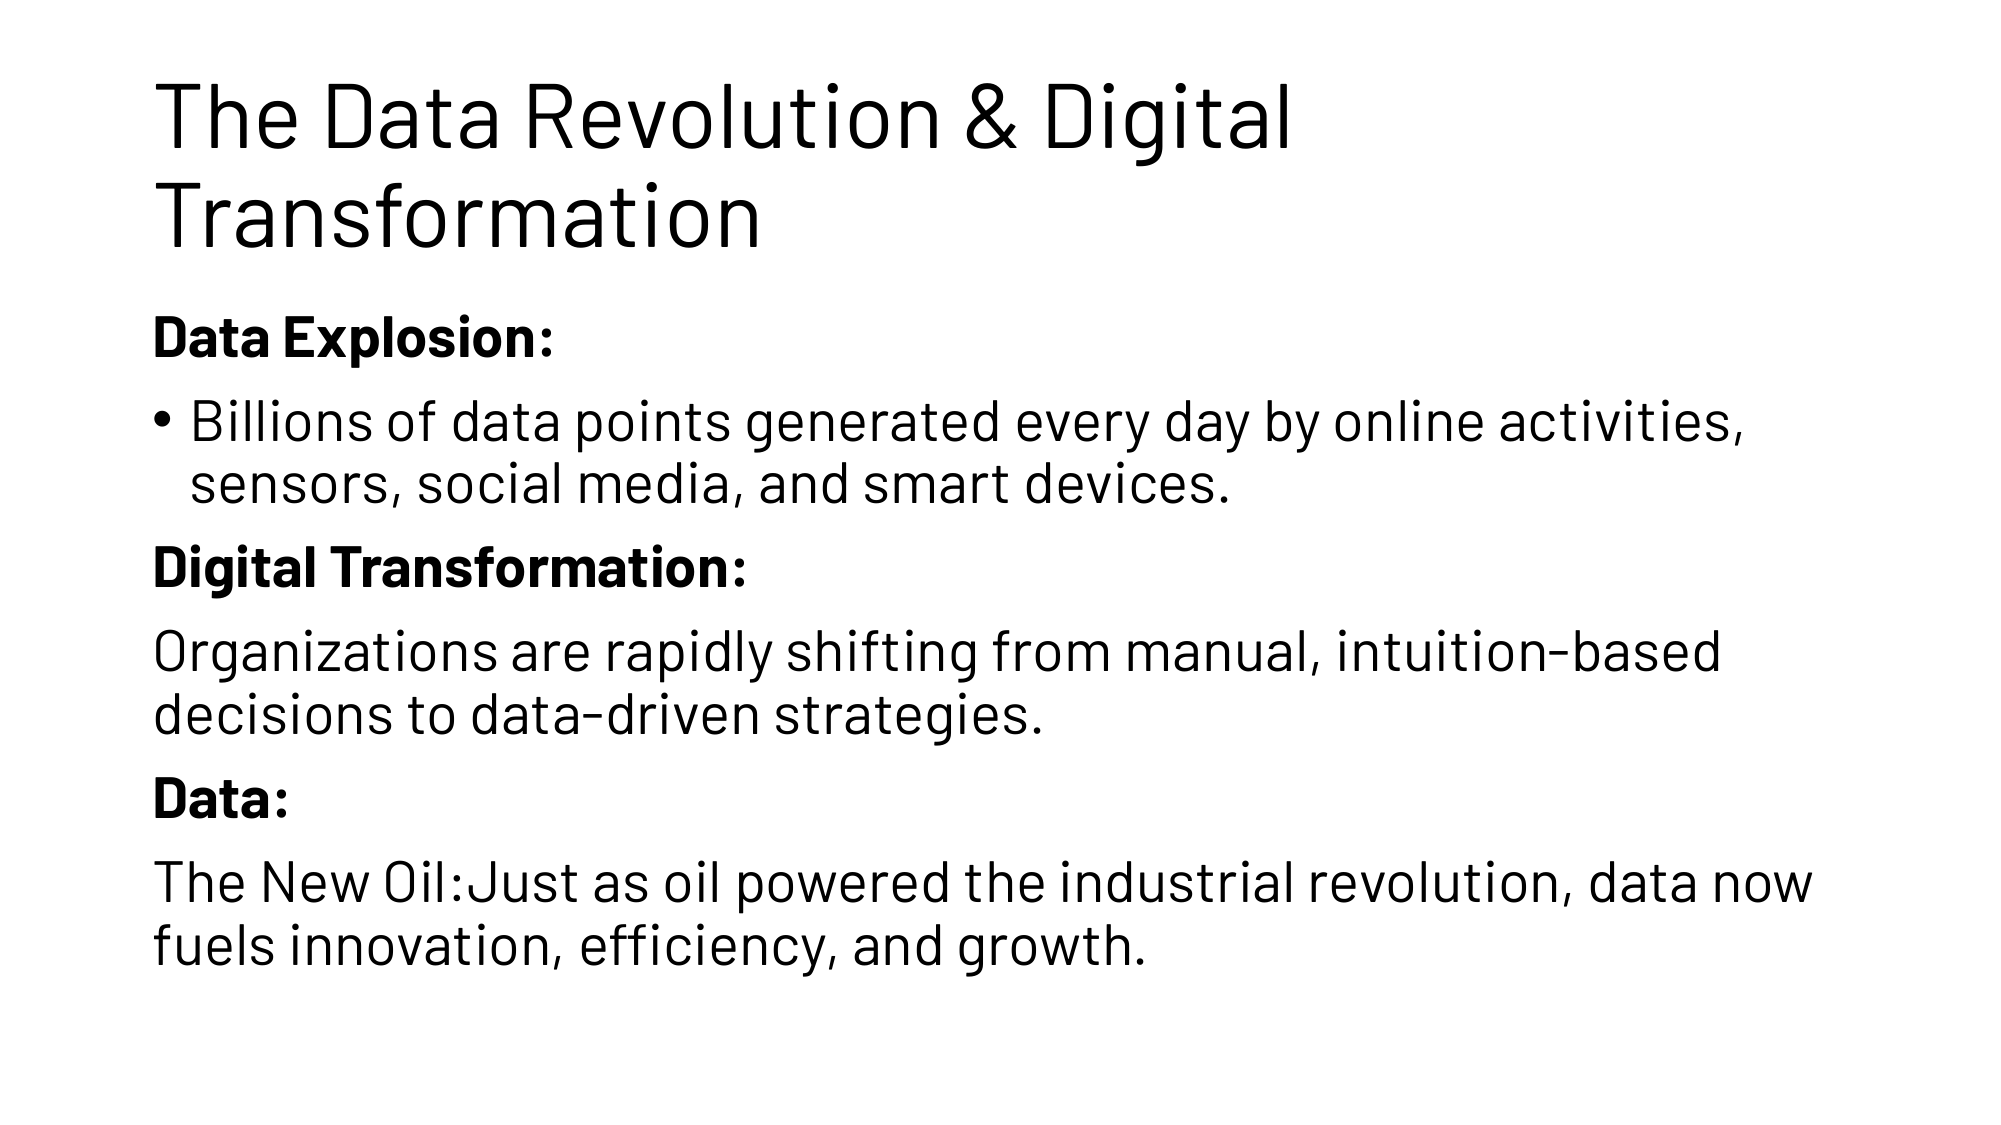

# The Data Revolution & Digital TransformationAgenda
Data Explosion:
Billions of data points generated every day by online activities, sensors, social media, and smart devices.
Digital Transformation:
Organizations are rapidly shifting from manual, intuition-based decisions to data-driven strategies.
Data:
The New Oil:Just as oil powered the industrial revolution, data now fuels innovation, efficiency, and growth.